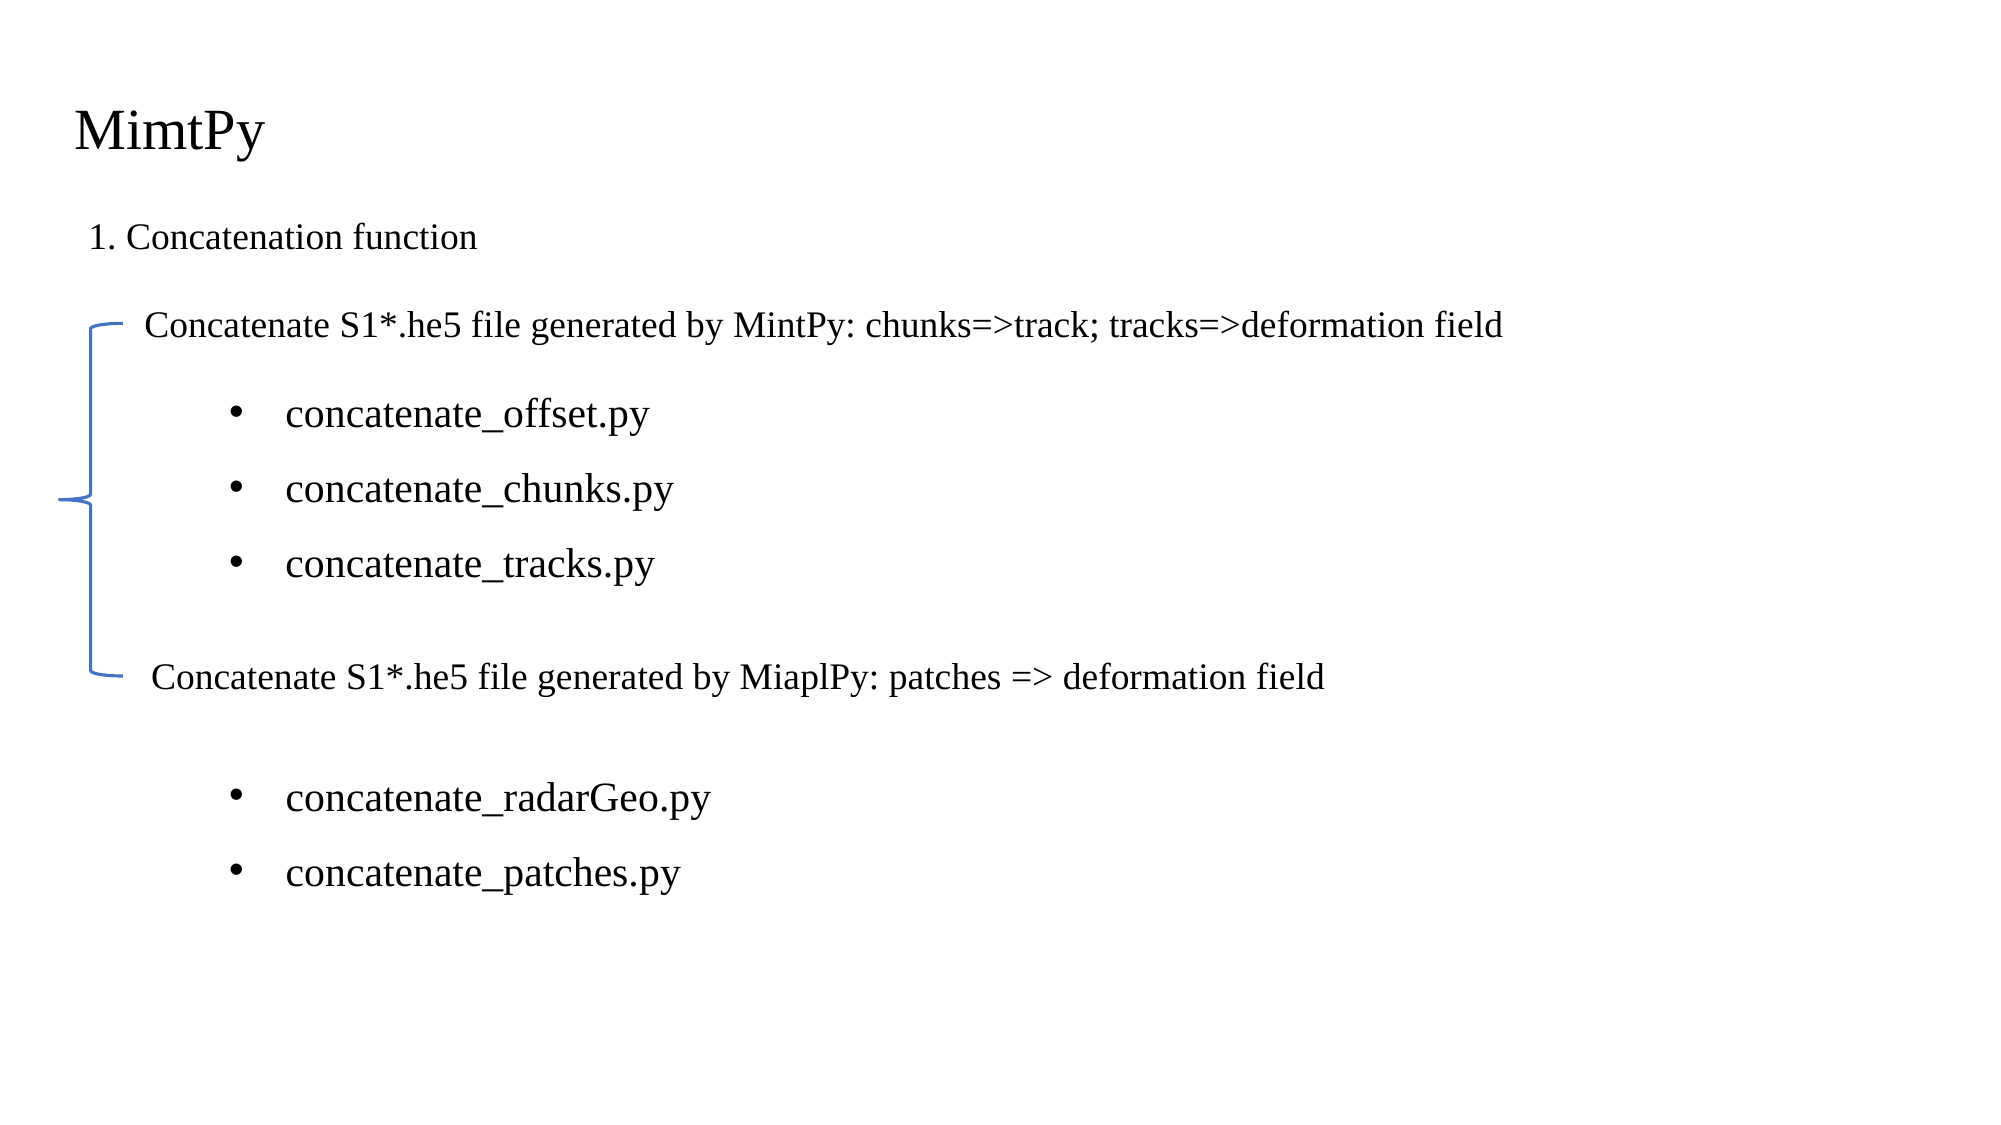

MimtPy
1. Concatenation function
Concatenate S1*.he5 file generated by MintPy: chunks=>track; tracks=>deformation field

concatenate_offset.py
concatenate_chunks.py
concatenate_tracks.py
Concatenate S1*.he5 file generated by MiaplPy: patches => deformation field
concatenate_radarGeo.py
concatenate_patches.py